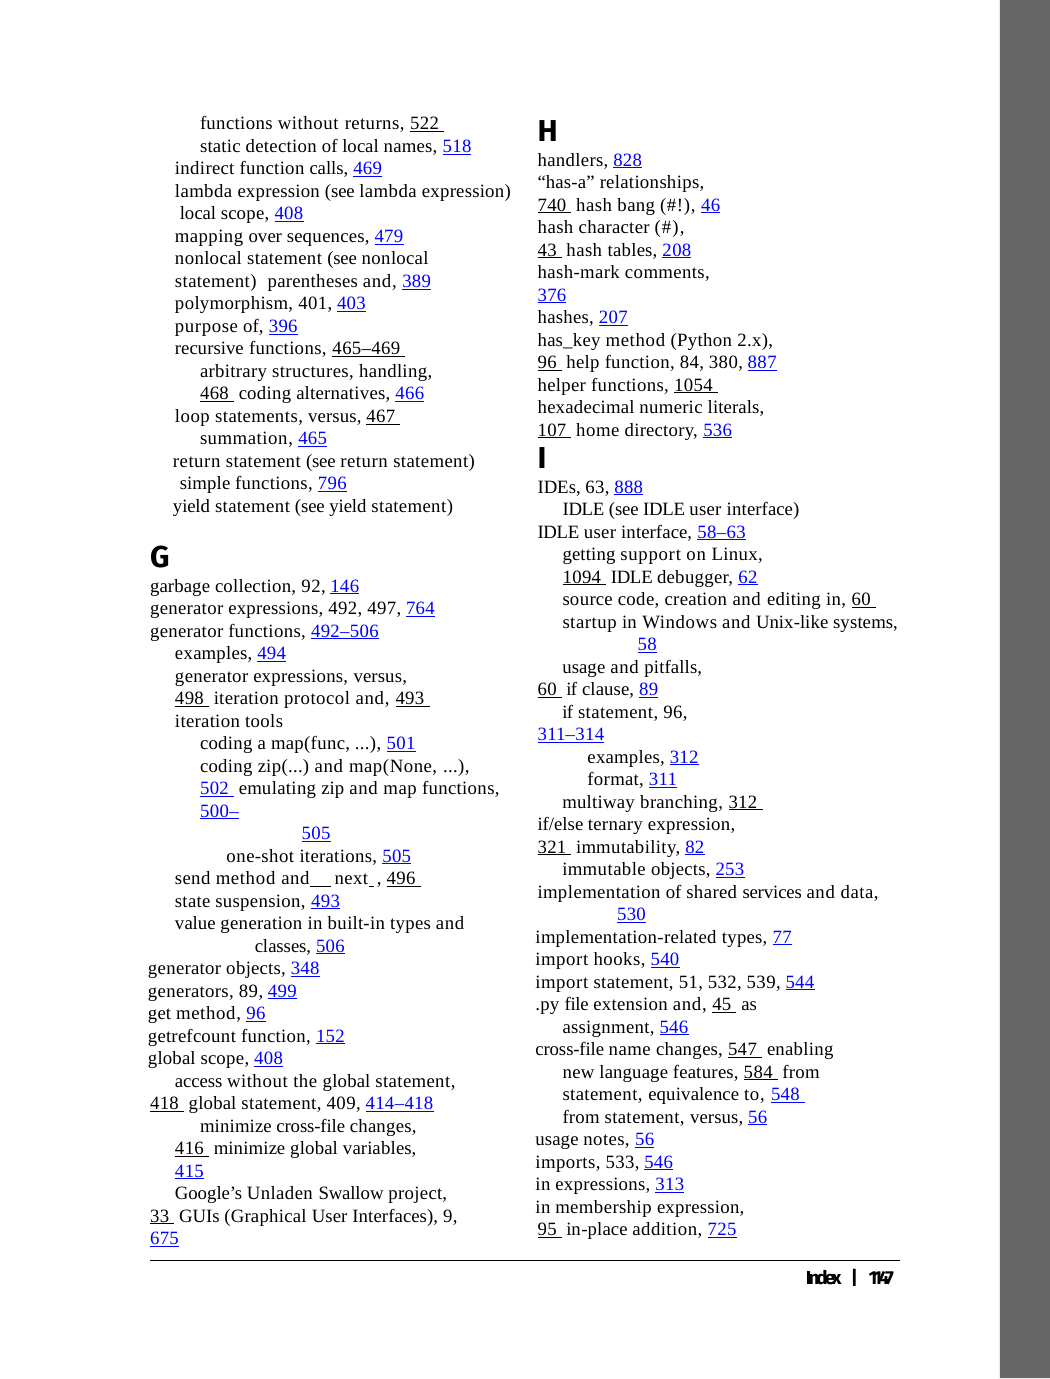

H
handlers, 828
“has-a” relationships, 740  hash bang (#!), 46
hash character (#), 43  hash tables, 208
hash-mark comments, 376
hashes, 207
has_key method (Python 2.x), 96  help function, 84, 380, 887
helper functions, 1054  hexadecimal numeric literals, 107  home directory, 536
functions without returns, 522  static detection of local names, 518
indirect function calls, 469
lambda expression (see lambda expression)  local scope, 408
mapping over sequences, 479
nonlocal statement (see nonlocal statement)  parentheses and, 389
polymorphism, 401, 403
purpose of, 396
recursive functions, 465–469  arbitrary structures, handling, 468  coding alternatives, 466
loop statements, versus, 467  summation, 465
return statement (see return statement)  simple functions, 796
yield statement (see yield statement)
I
IDEs, 63, 888
IDLE (see IDLE user interface)
IDLE user interface, 58–63
getting support on Linux, 1094  IDLE debugger, 62
source code, creation and editing in, 60  startup in Windows and Unix-like systems,
58
usage and pitfalls, 60  if clause, 89
if statement, 96, 311–314
examples, 312
format, 311
multiway branching, 312  if/else ternary expression, 321  immutability, 82
immutable objects, 253
implementation of shared services and data,  530
implementation-related types, 77
import hooks, 540
import statement, 51, 532, 539, 544
.py file extension and, 45  as assignment, 546
cross-file name changes, 547  enabling new language features, 584  from statement, equivalence to, 548  from statement, versus, 56
usage notes, 56
imports, 533, 546
in expressions, 313
in membership expression, 95  in-place addition, 725
G
garbage collection, 92, 146
generator expressions, 492, 497, 764
generator functions, 492–506
examples, 494
generator expressions, versus, 498  iteration protocol and, 493  iteration tools
coding a map(func, ...), 501
coding zip(...) and map(None, ...), 502  emulating zip and map functions, 500–
505
one-shot iterations, 505
send method and    next , 496  state suspension, 493
value generation in built-in types and  classes, 506
generator objects, 348
generators, 89, 499
get method, 96
getrefcount function, 152
global scope, 408
access without the global statement, 418  global statement, 409, 414–418
minimize cross-file changes, 416  minimize global variables, 415
Google’s Unladen Swallow project, 33  GUIs (Graphical User Interfaces), 9, 675

Index  | 1147